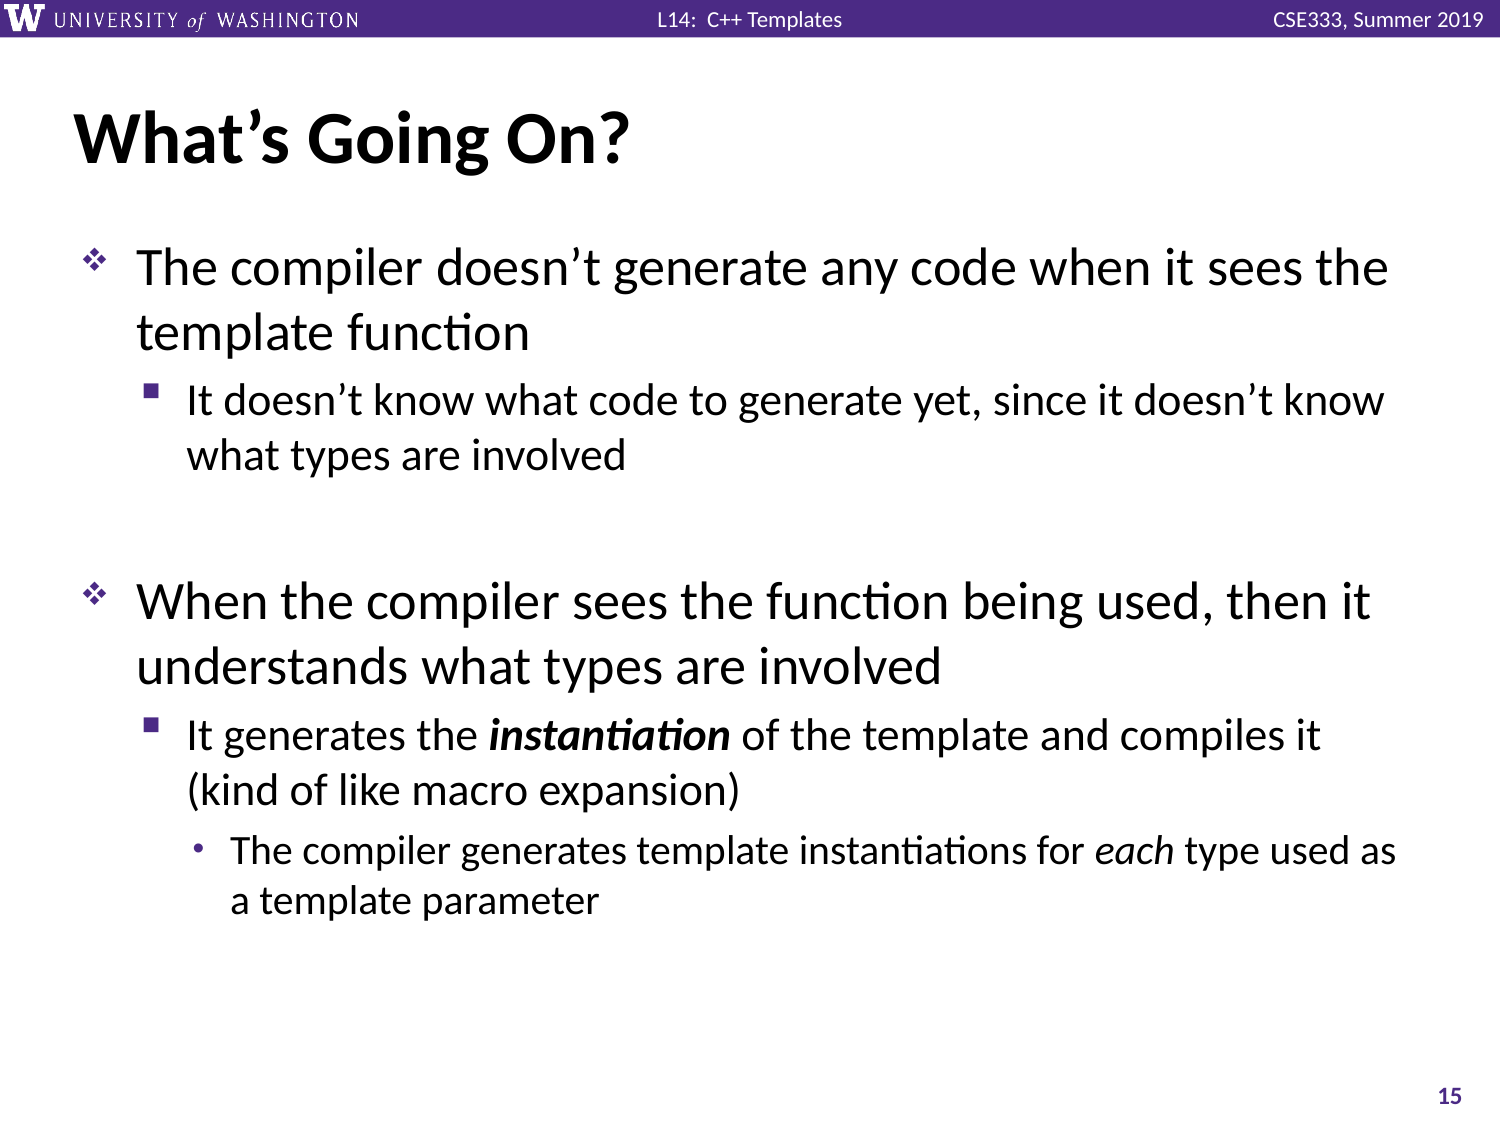

# What’s Going On?
The compiler doesn’t generate any code when it sees the template function
It doesn’t know what code to generate yet, since it doesn’t know what types are involved

When the compiler sees the function being used, then it understands what types are involved
It generates the instantiation of the template and compiles it (kind of like macro expansion)
The compiler generates template instantiations for each type used as a template parameter
15